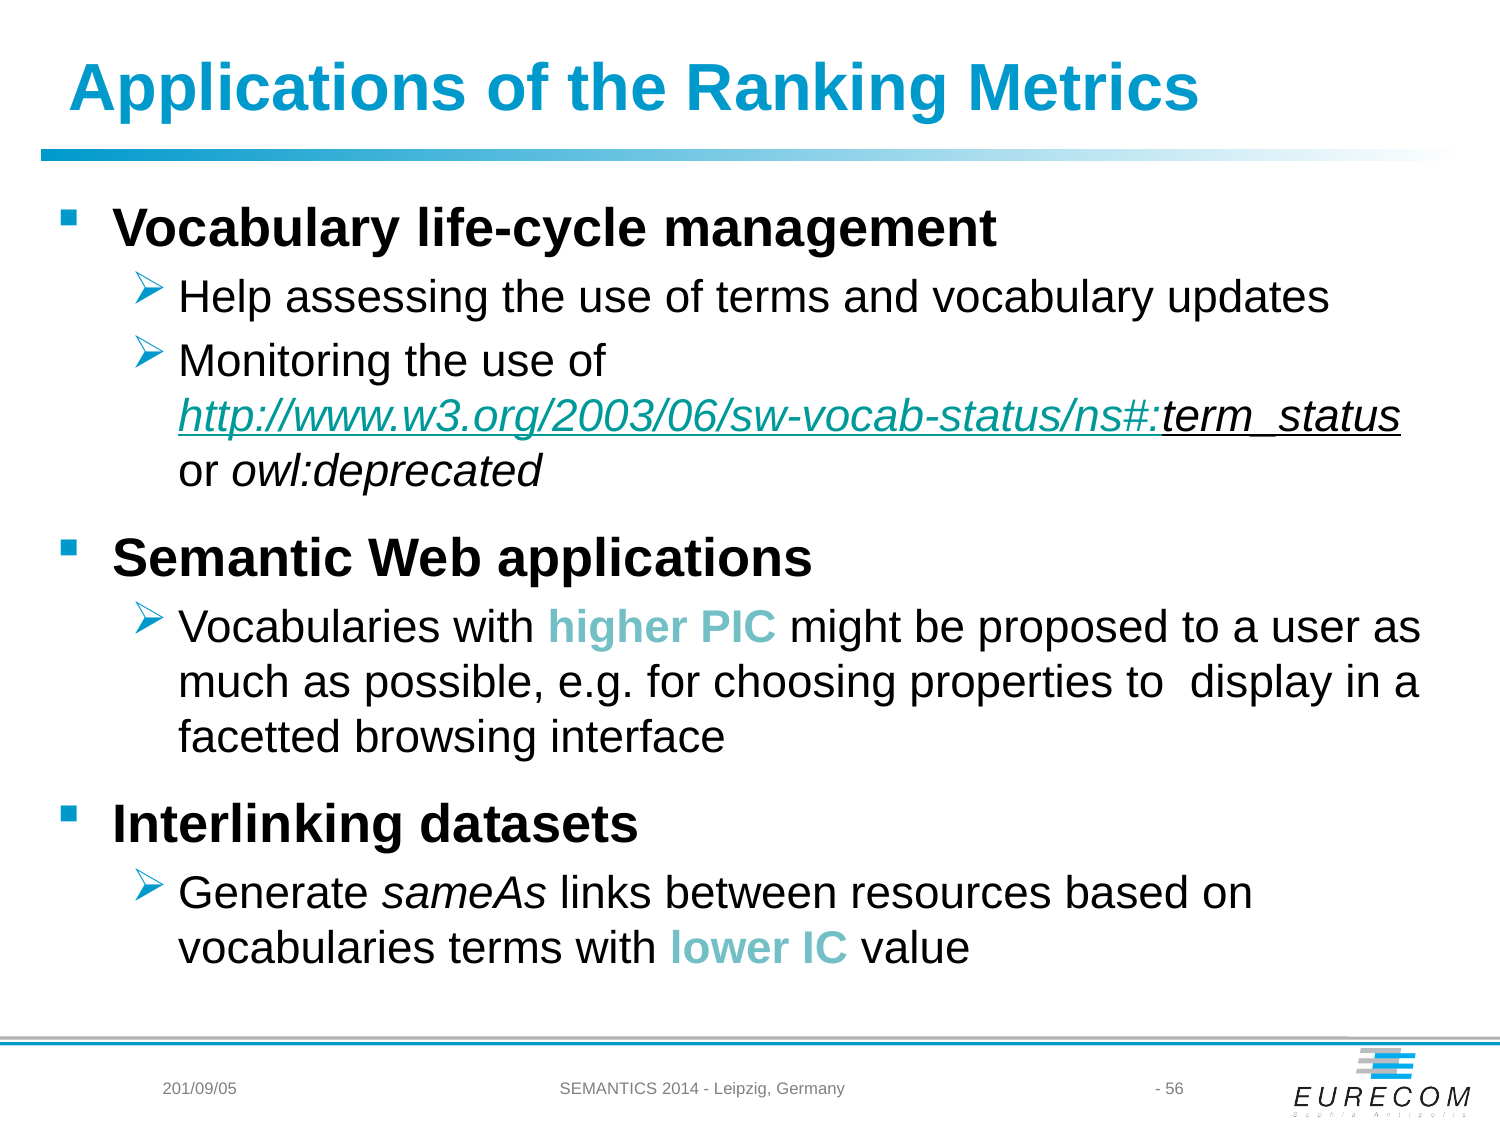

# Applications of the Ranking Metrics
Vocabulary life-cycle management
Help assessing the use of terms and vocabulary updates
Monitoring the use of http://www.w3.org/2003/06/sw-vocab-status/ns#:term_status or owl:deprecated
Semantic Web applications
Vocabularies with higher PIC might be proposed to a user as much as possible, e.g. for choosing properties to  display in a facetted browsing interface
Interlinking datasets
Generate sameAs links between resources based on vocabularies terms with lower IC value

201/09/05
SEMANTICS 2014 - Leipzig, Germany
- 56